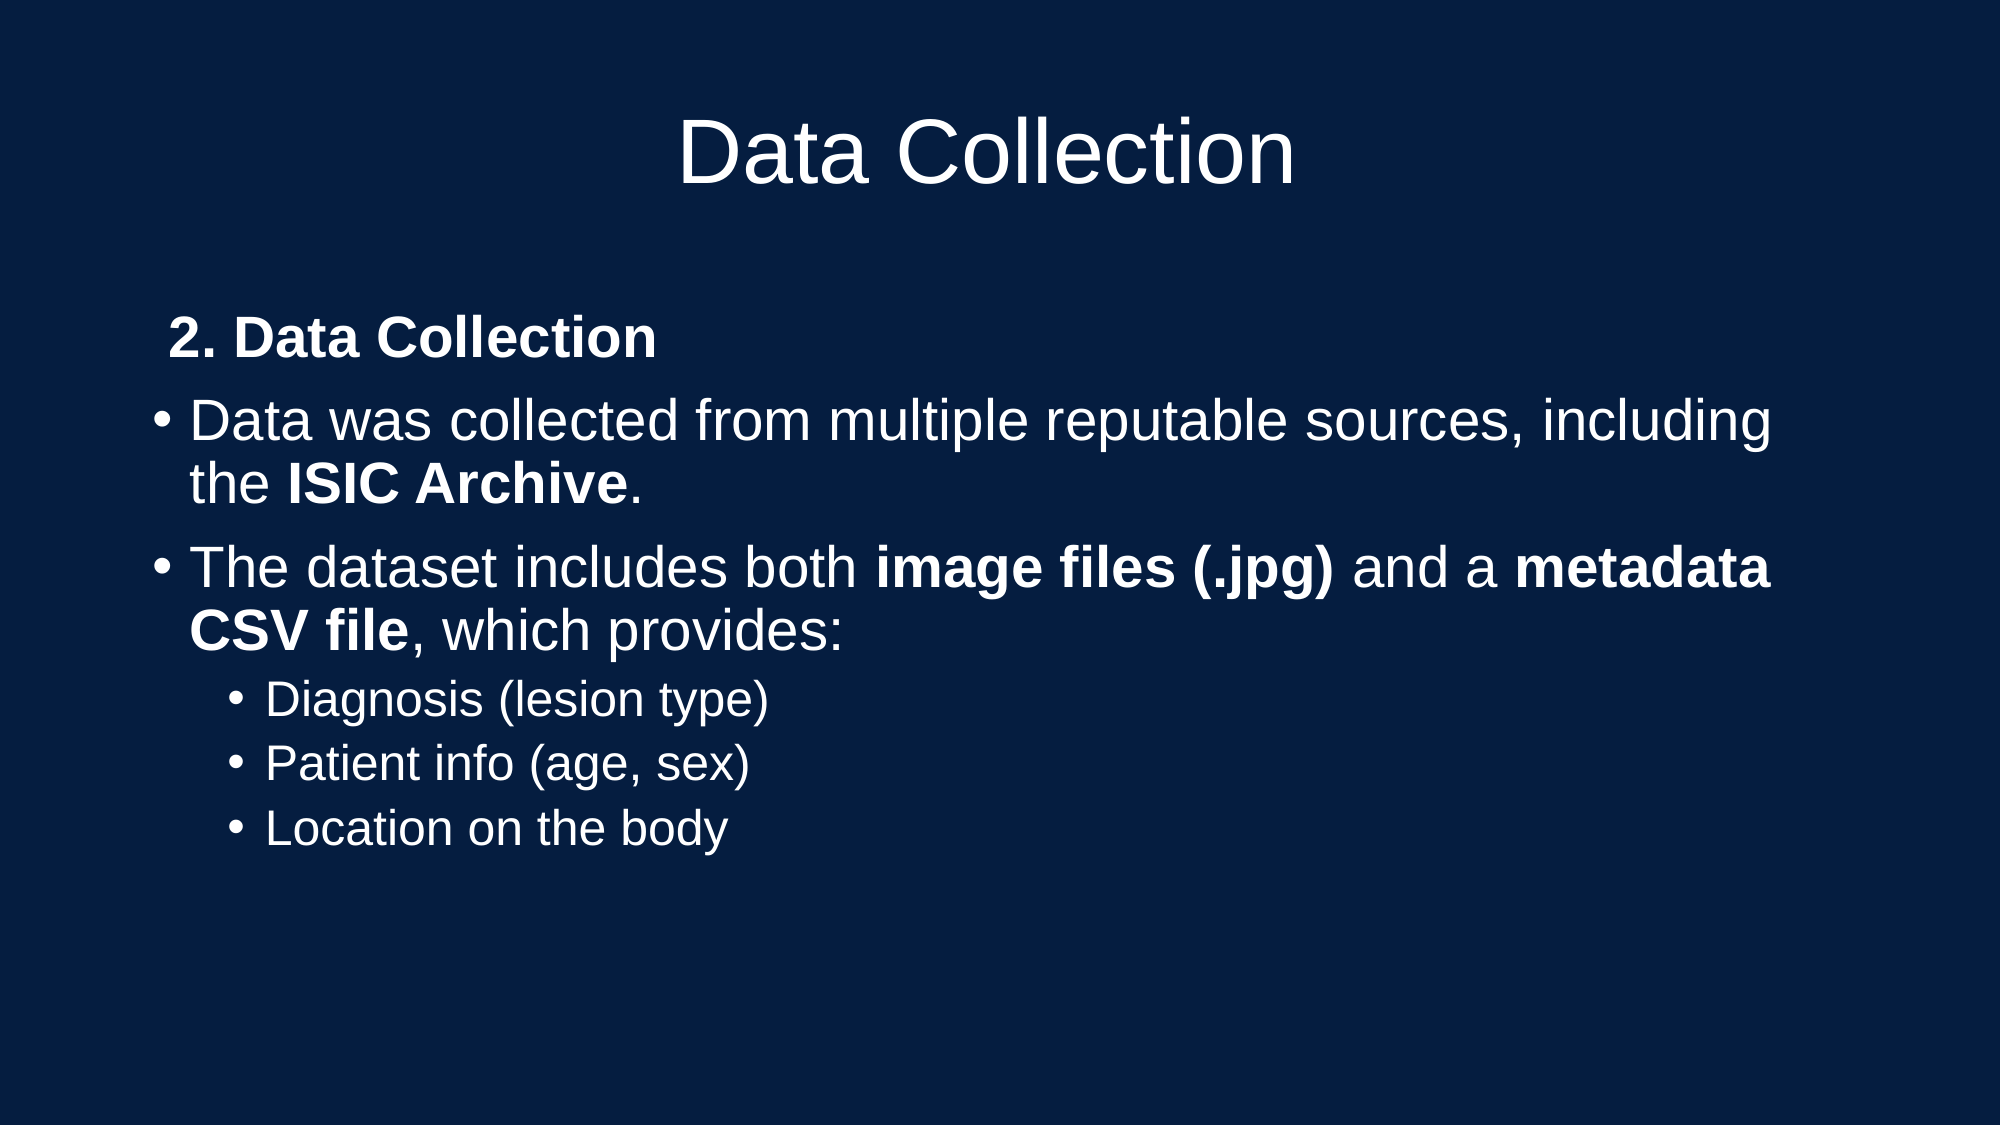

# Data Collection
 2. Data Collection
Data was collected from multiple reputable sources, including the ISIC Archive.
The dataset includes both image files (.jpg) and a metadata CSV file, which provides:
Diagnosis (lesion type)
Patient info (age, sex)
Location on the body